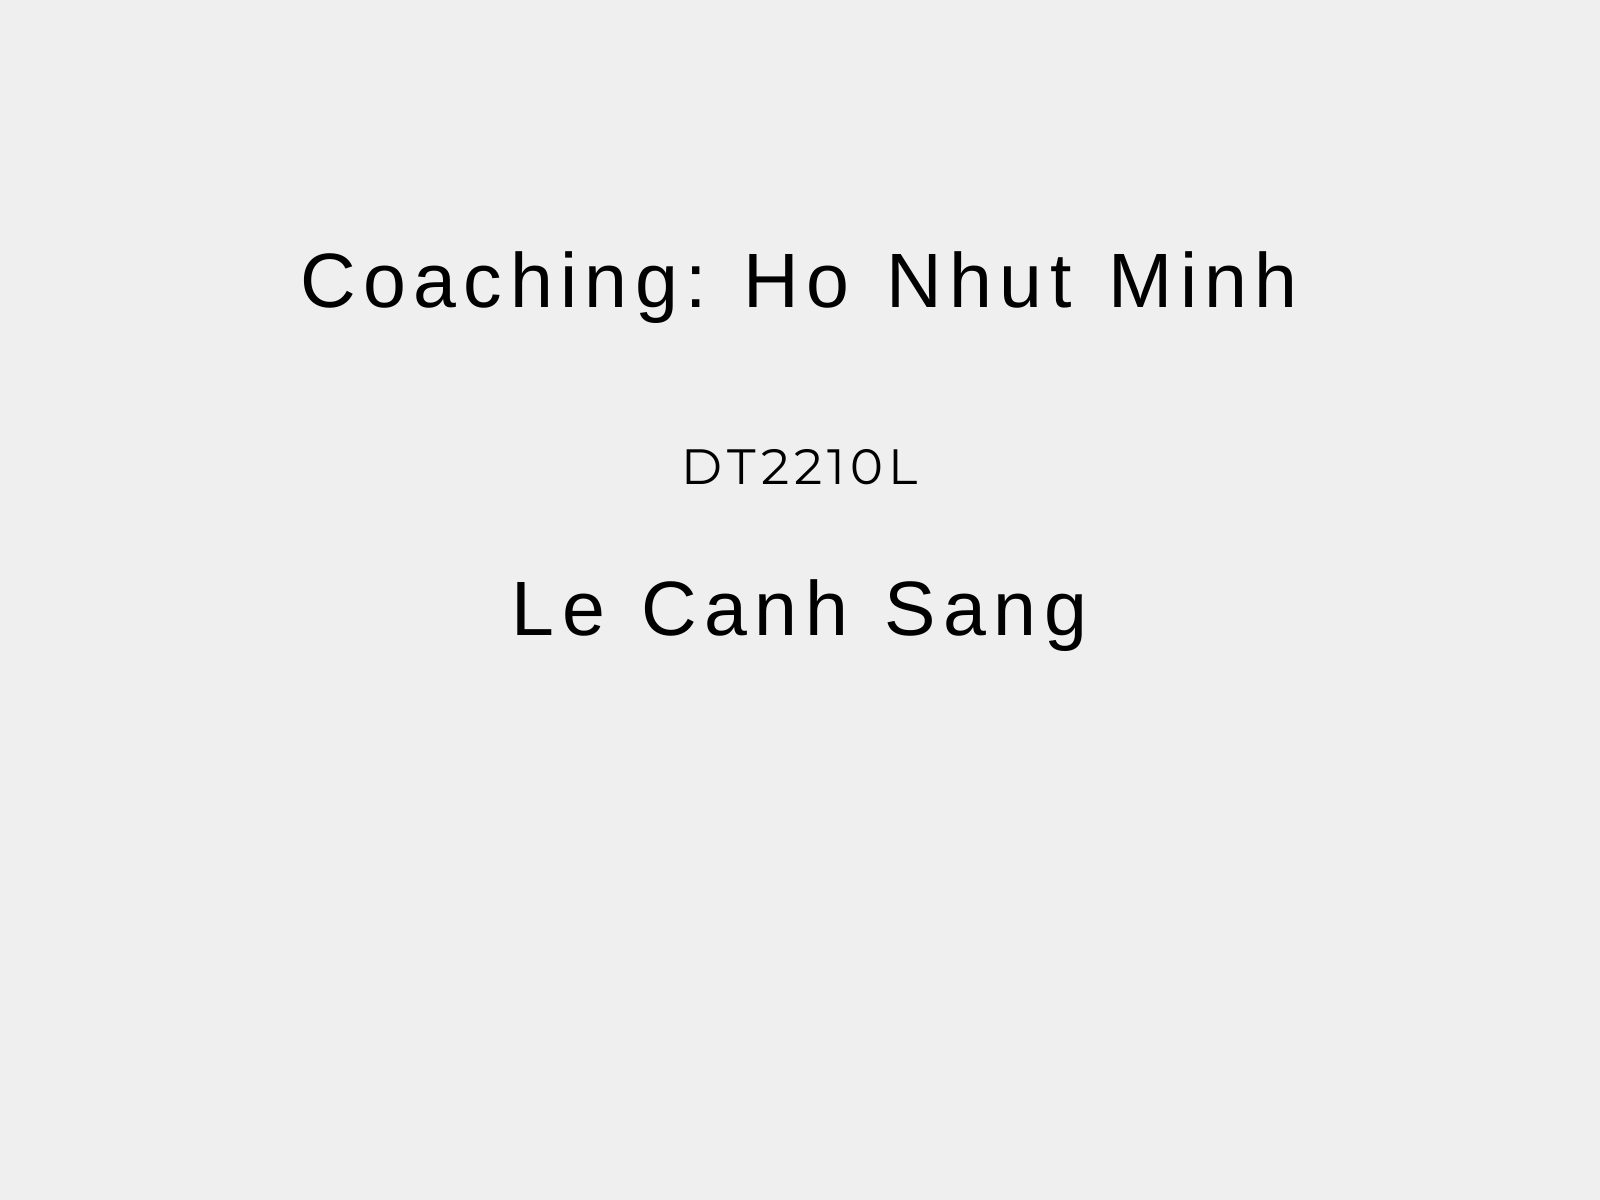

Coaching: Ho Nhut Minh
DT2210L
Le Canh Sang